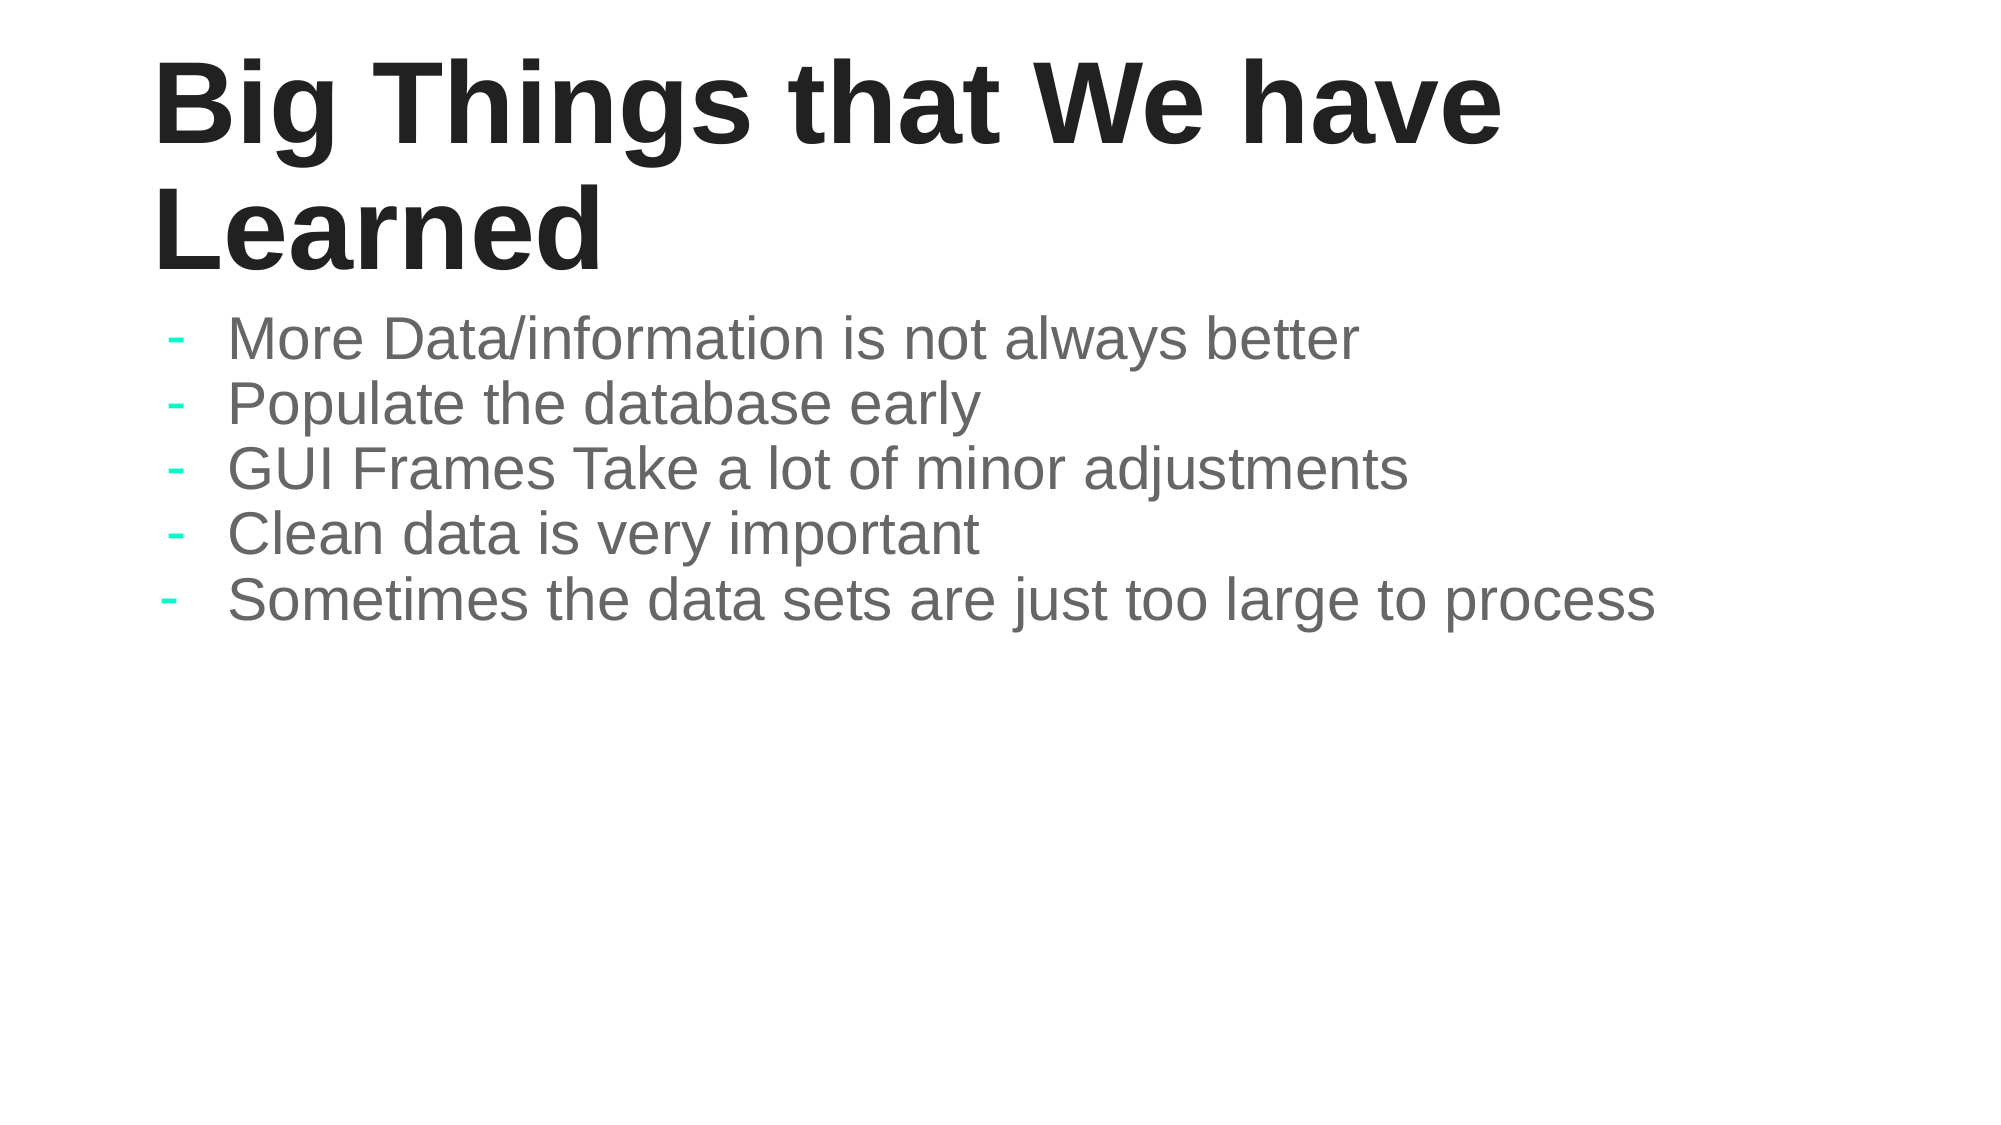

# Big Things that We have Learned
More Data/information is not always better
Populate the database early
GUI Frames Take a lot of minor adjustments
Clean data is very important
Sometimes the data sets are just too large to process